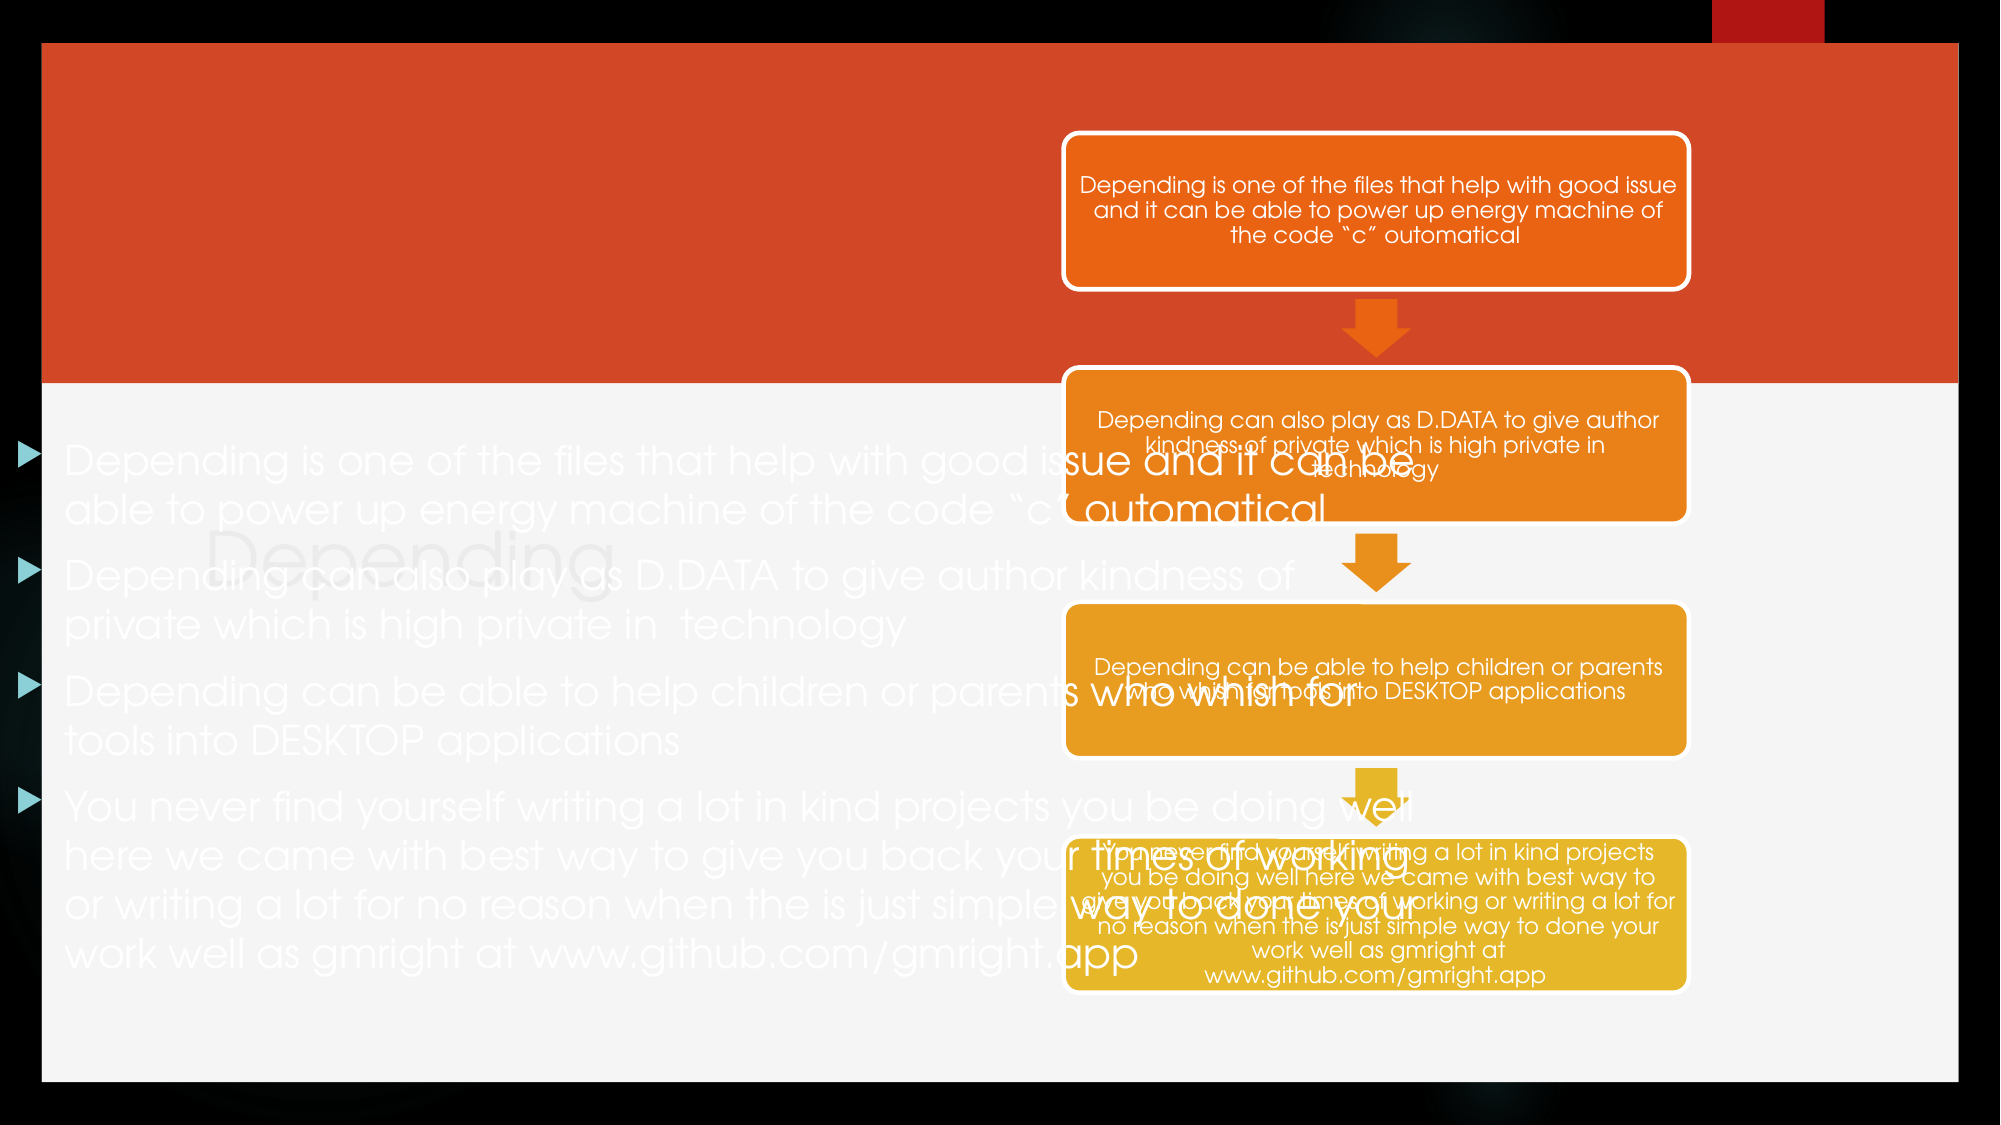

Depending is one of the files that help with good issue and it can be able to power up energy machine of the code “c” outomatical

Depending can also play as D.DATA to give author kindness of private which is high private in  technology

Depending can be able to help children or parents who whish for tools into DESKTOP applications

You never find yourself writing a lot in kind projects you be doing well here we came with best way to give you back your times of working or writing a lot for no reason when the is just simple way to done your work well as gmright at www.github.com/gmright.app
# Depending
Depending is one of the files that help with good issue and it can be able to power up energy machine of the code “c” outomatical
Depending can also play as D.DATA to give author kindness of private which is high private in  technology
Depending can be able to help children or parents who whish for tools into DESKTOP applications
You never find yourself writing a lot in kind projects you be doing well here we came with best way to give you back your times of working or writing a lot for no reason when the is just simple way to done your work well as gmright at www.github.com/gmright.app